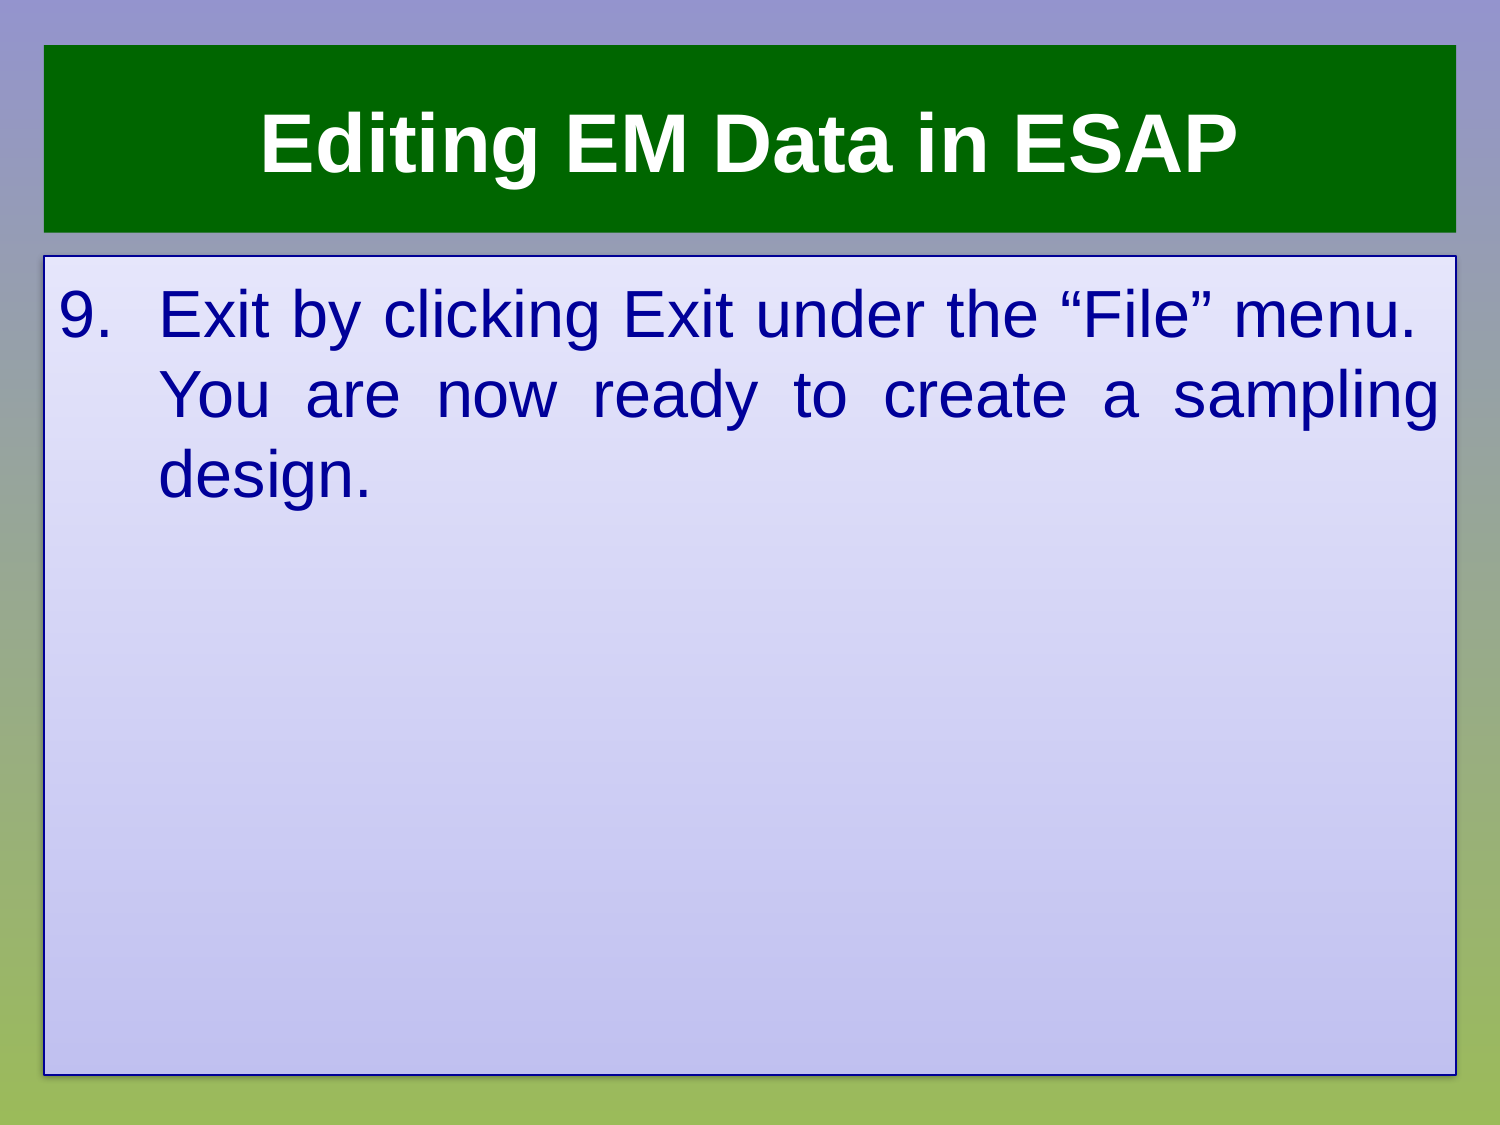

# Editing EM Data in ESAP
Exit by clicking Exit under the “File” menu.  You are now ready to create a sampling design.